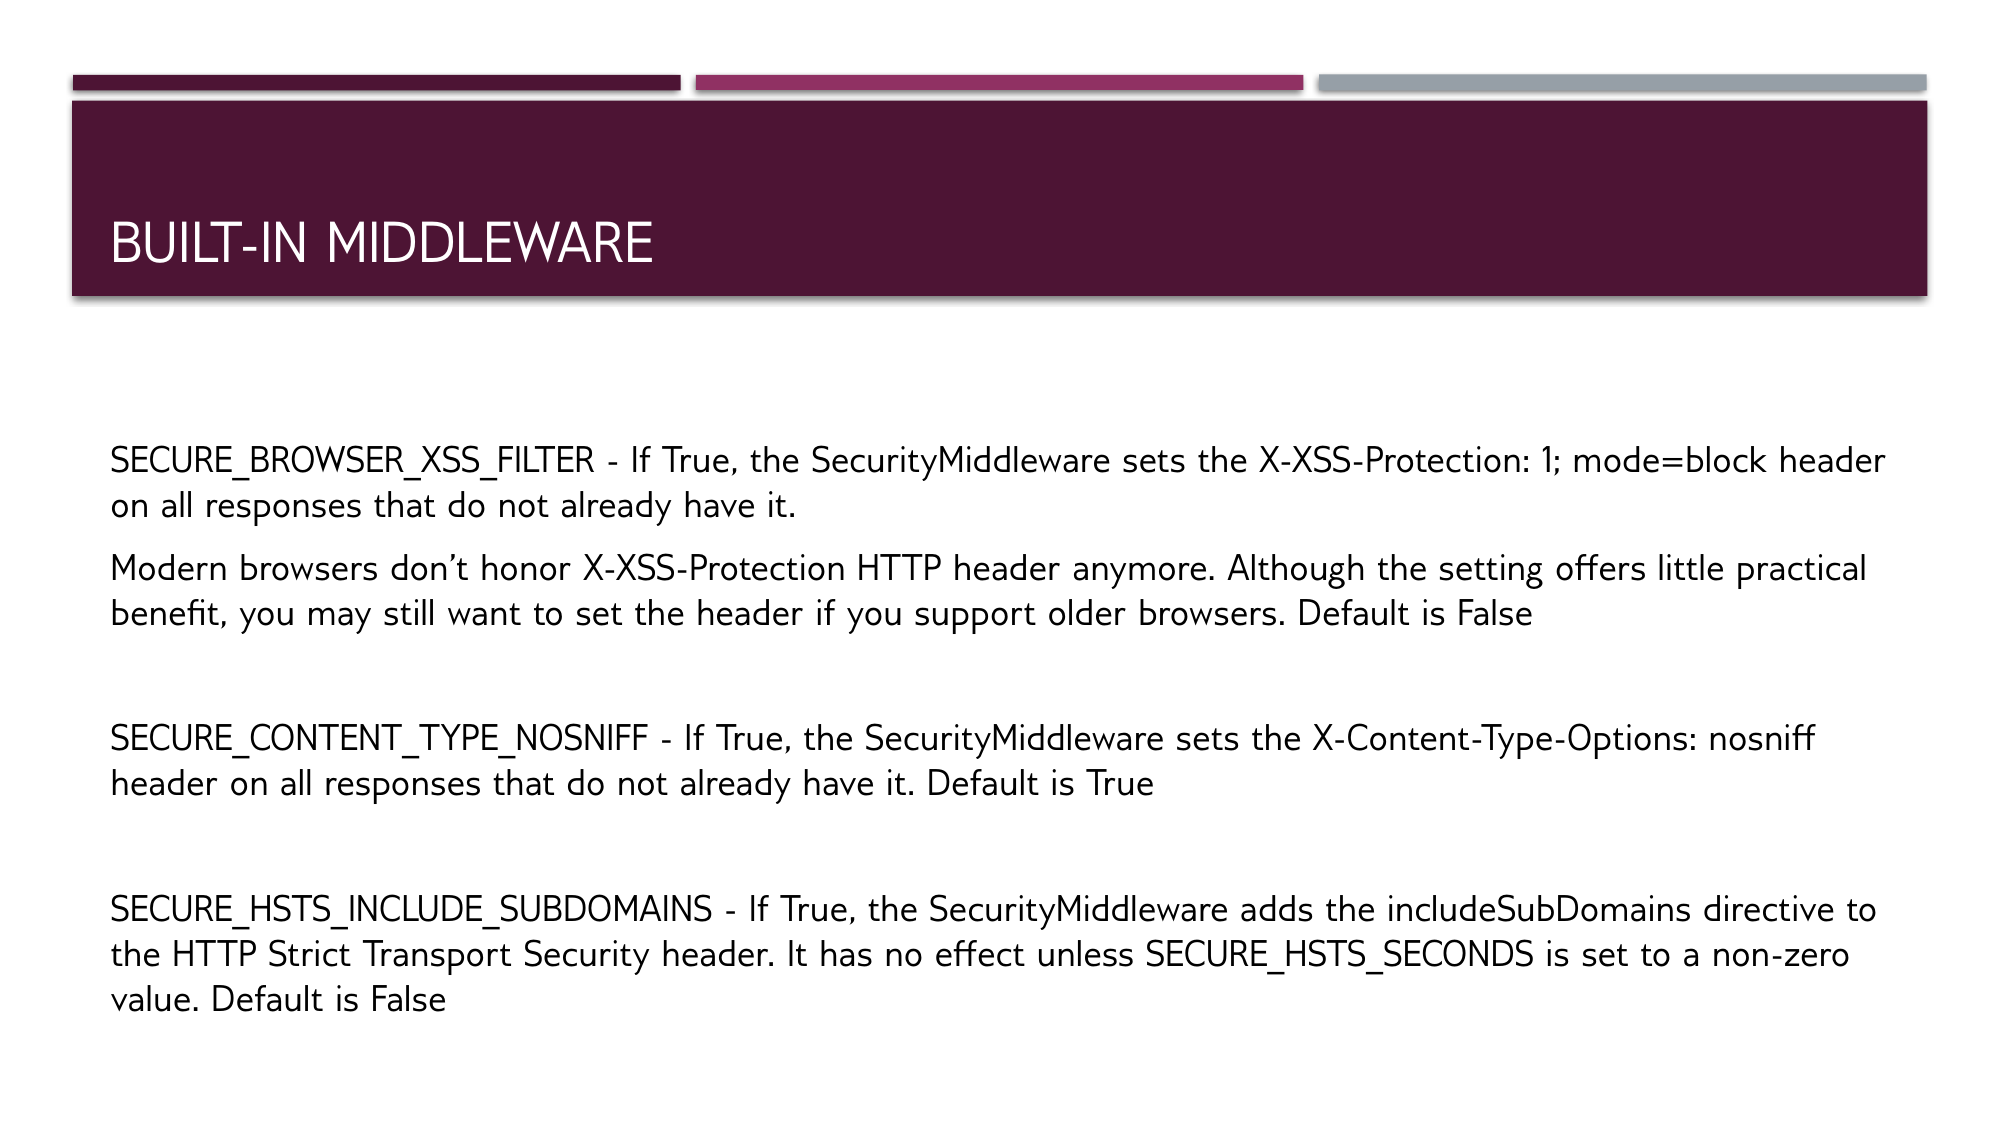

# Built-in middleware
SECURE_BROWSER_XSS_FILTER - If True, the SecurityMiddleware sets the X-XSS-Protection: 1; mode=block header on all responses that do not already have it.
Modern browsers don’t honor X-XSS-Protection HTTP header anymore. Although the setting offers little practical benefit, you may still want to set the header if you support older browsers. Default is False

SECURE_CONTENT_TYPE_NOSNIFF - If True, the SecurityMiddleware sets the X-Content-Type-Options: nosniff header on all responses that do not already have it. Default is True

SECURE_HSTS_INCLUDE_SUBDOMAINS - If True, the SecurityMiddleware adds the includeSubDomains directive to the HTTP Strict Transport Security header. It has no effect unless SECURE_HSTS_SECONDS is set to a non-zero value. Default is False